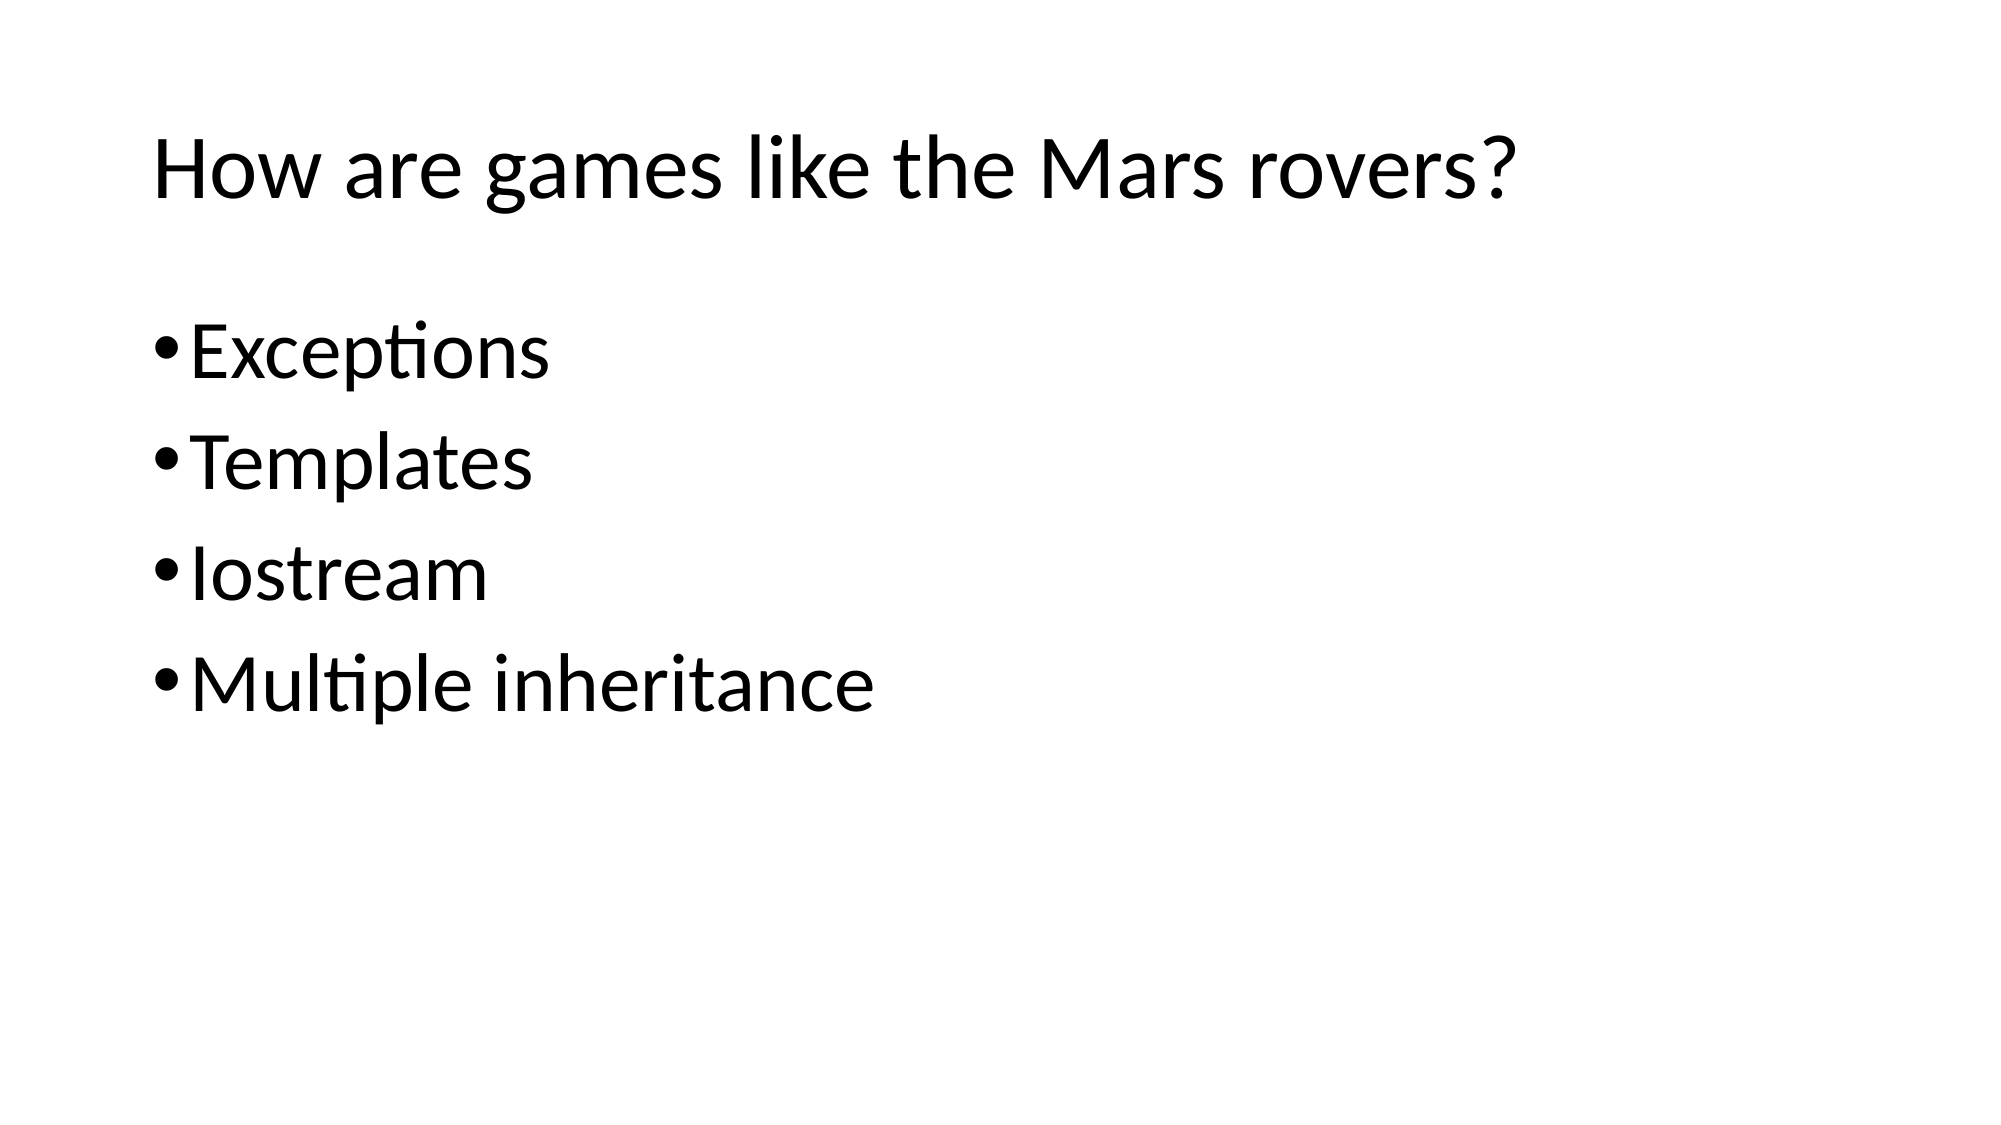

# How are games like the Mars rovers?
Exceptions
Templates
Iostream
Multiple inheritance